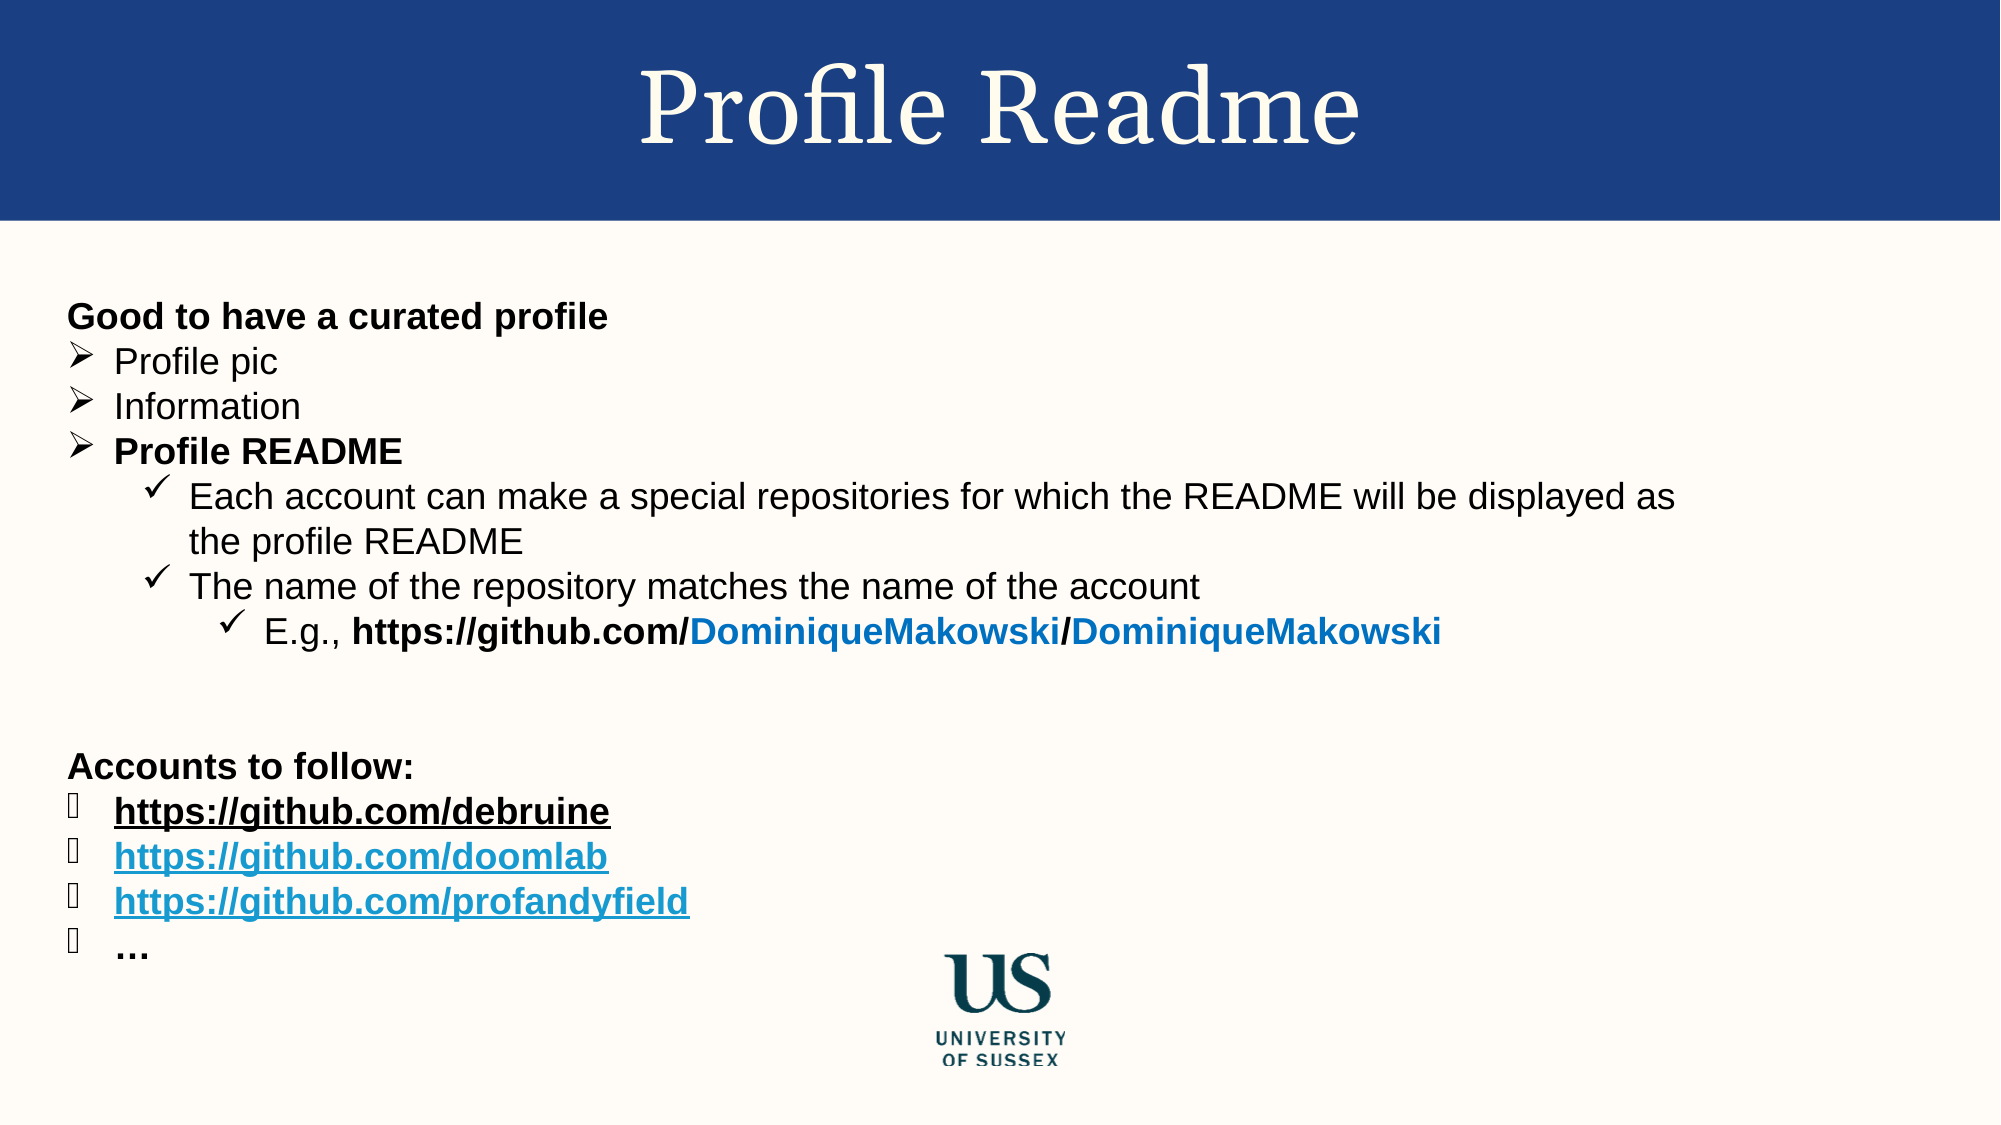

# Profile Readme
Good to have a curated profile
Profile pic
Information
Profile README
Each account can make a special repositories for which the README will be displayed as the profile README
The name of the repository matches the name of the account
E.g., https://github.com/DominiqueMakowski/DominiqueMakowski

Accounts to follow:
https://github.com/debruine
https://github.com/doomlab
https://github.com/profandyfield
…